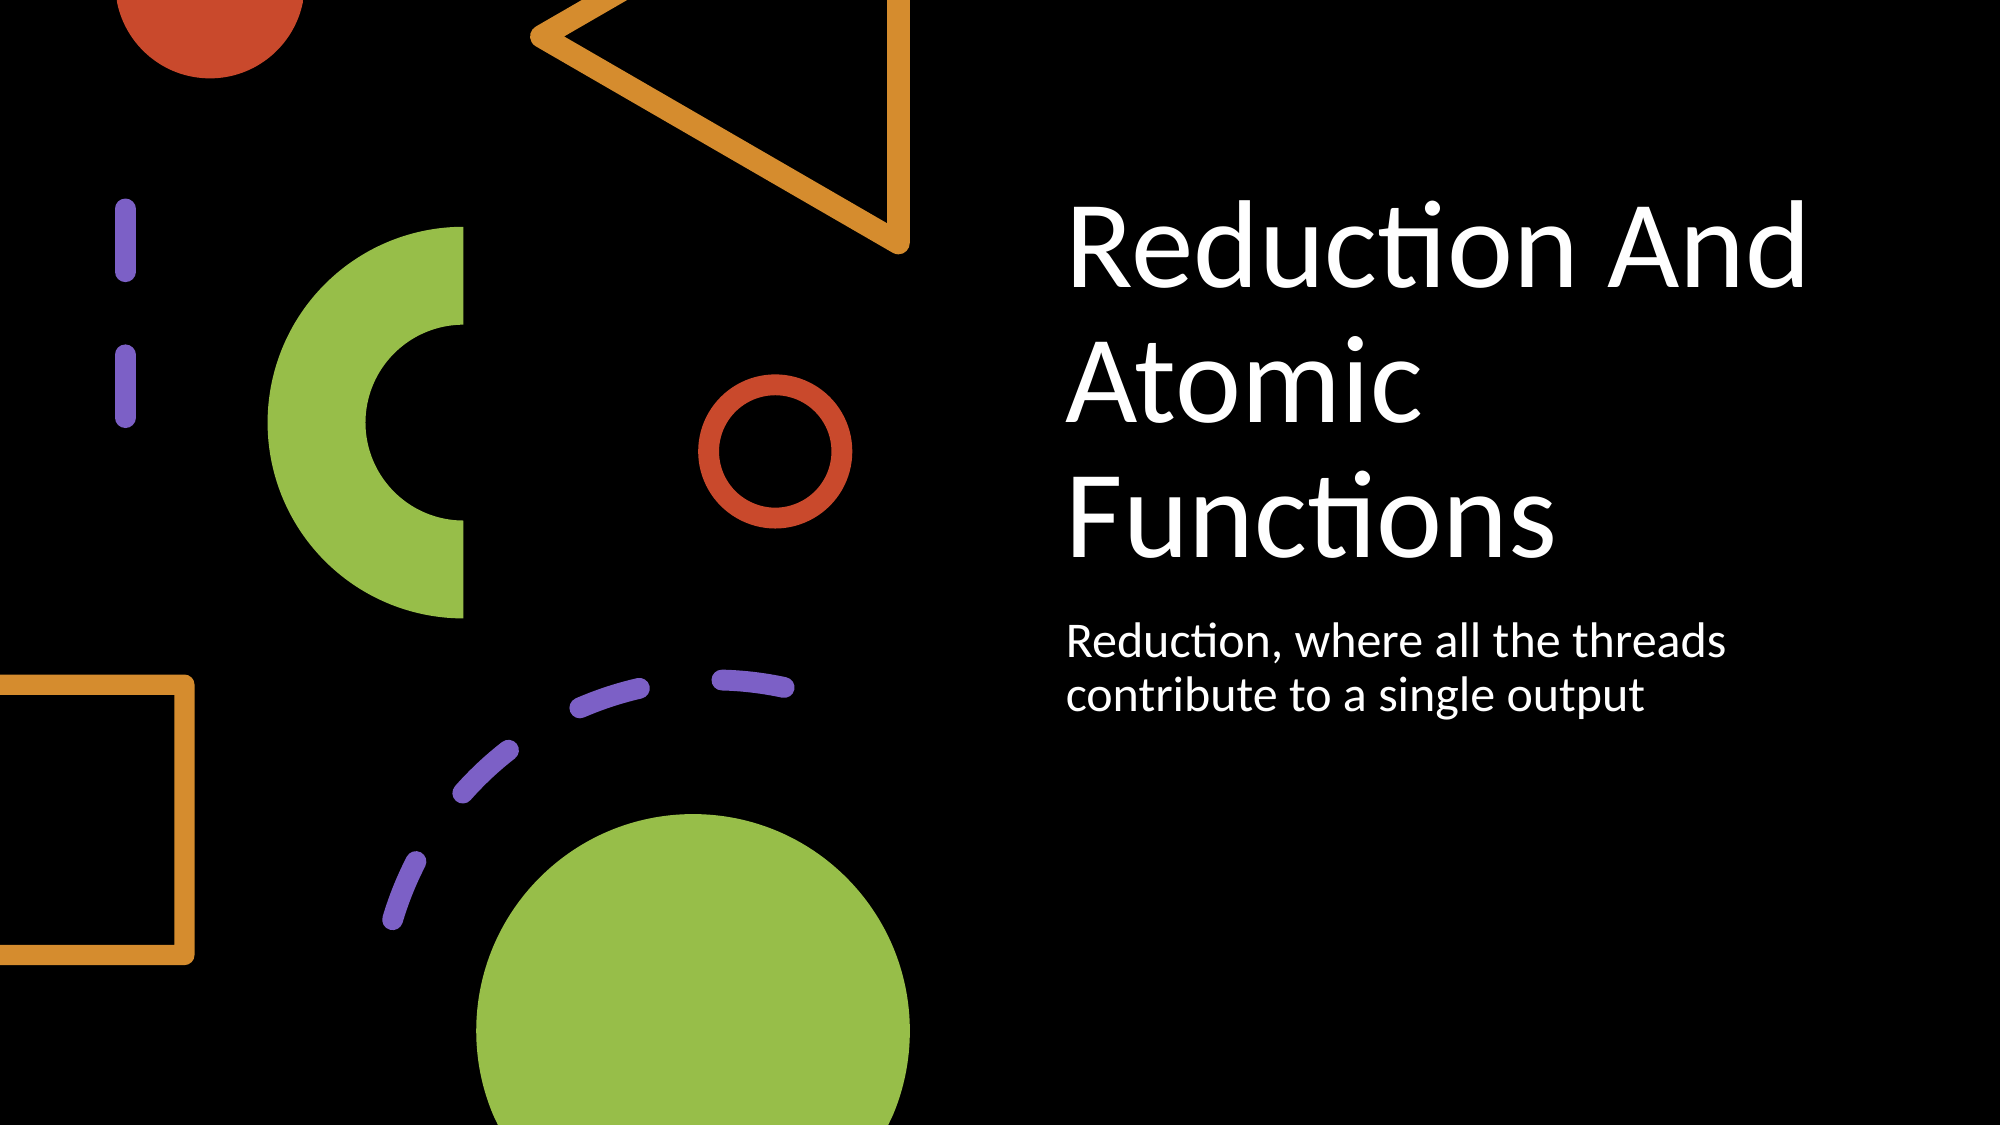

# Reduction And Atomic Functions

Reduction, where all the threads contribute to a single output